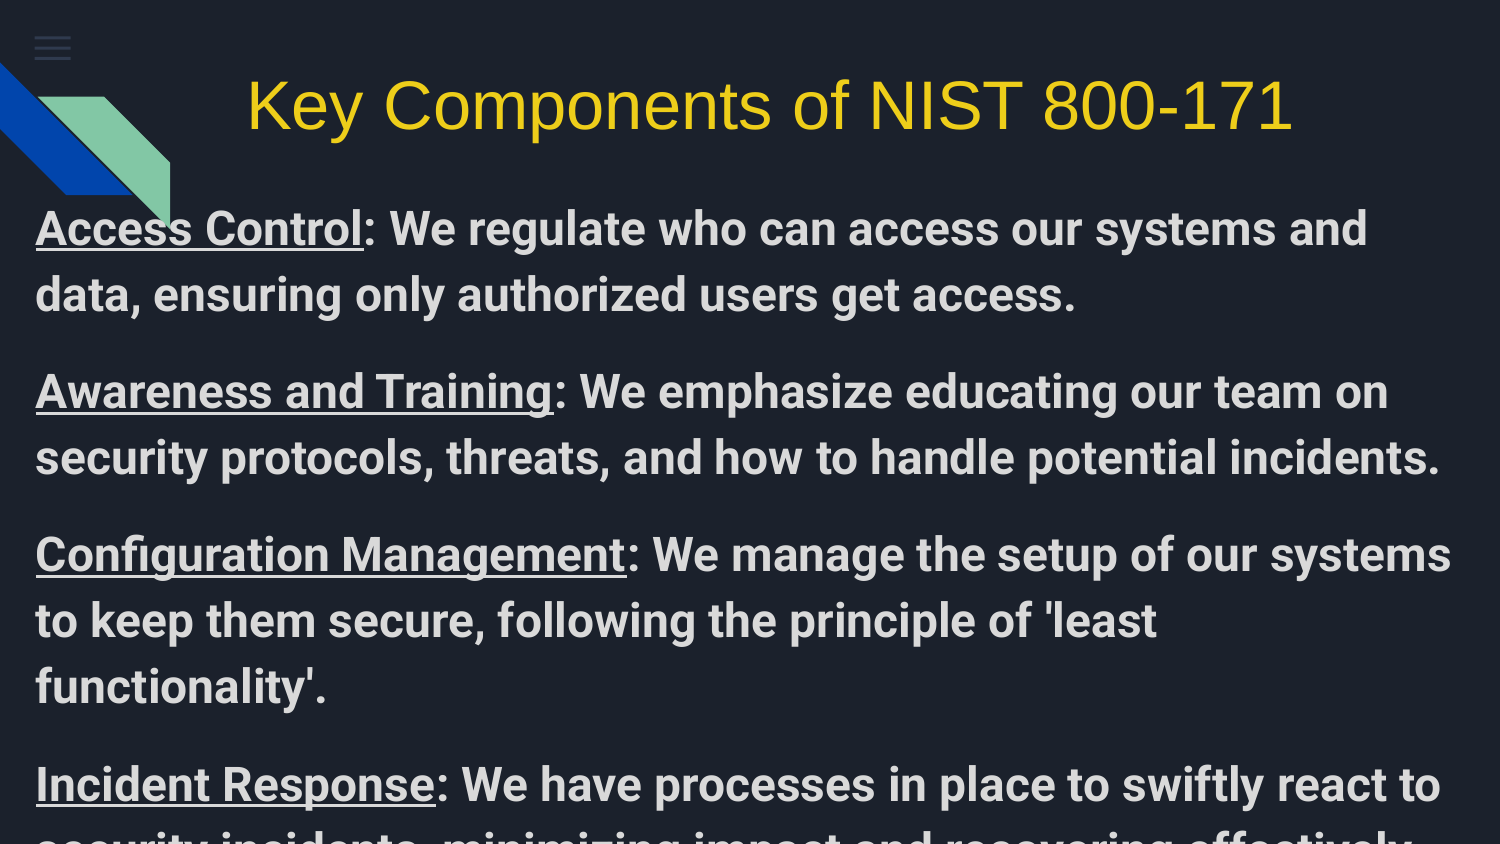

# Key Components of NIST 800-171
Access Control: We regulate who can access our systems and data, ensuring only authorized users get access.
Awareness and Training: We emphasize educating our team on security protocols, threats, and how to handle potential incidents.
Configuration Management: We manage the setup of our systems to keep them secure, following the principle of 'least functionality'.
Incident Response: We have processes in place to swiftly react to security incidents, minimizing impact and recovering effectively.